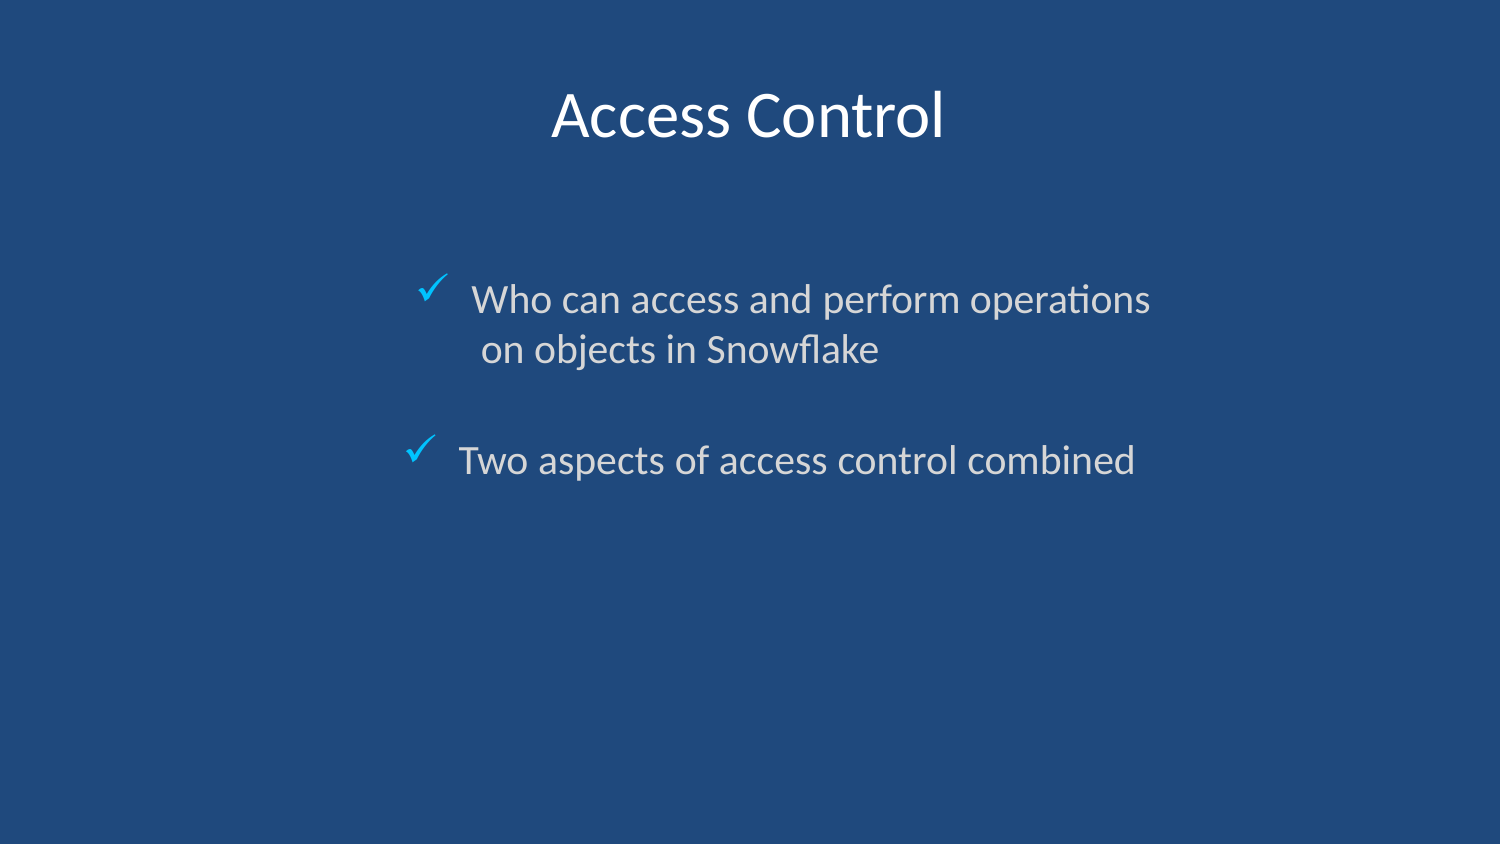

# Access Control
Who can access and perform operations  on objects in Snowflake

Two aspects of access control combined